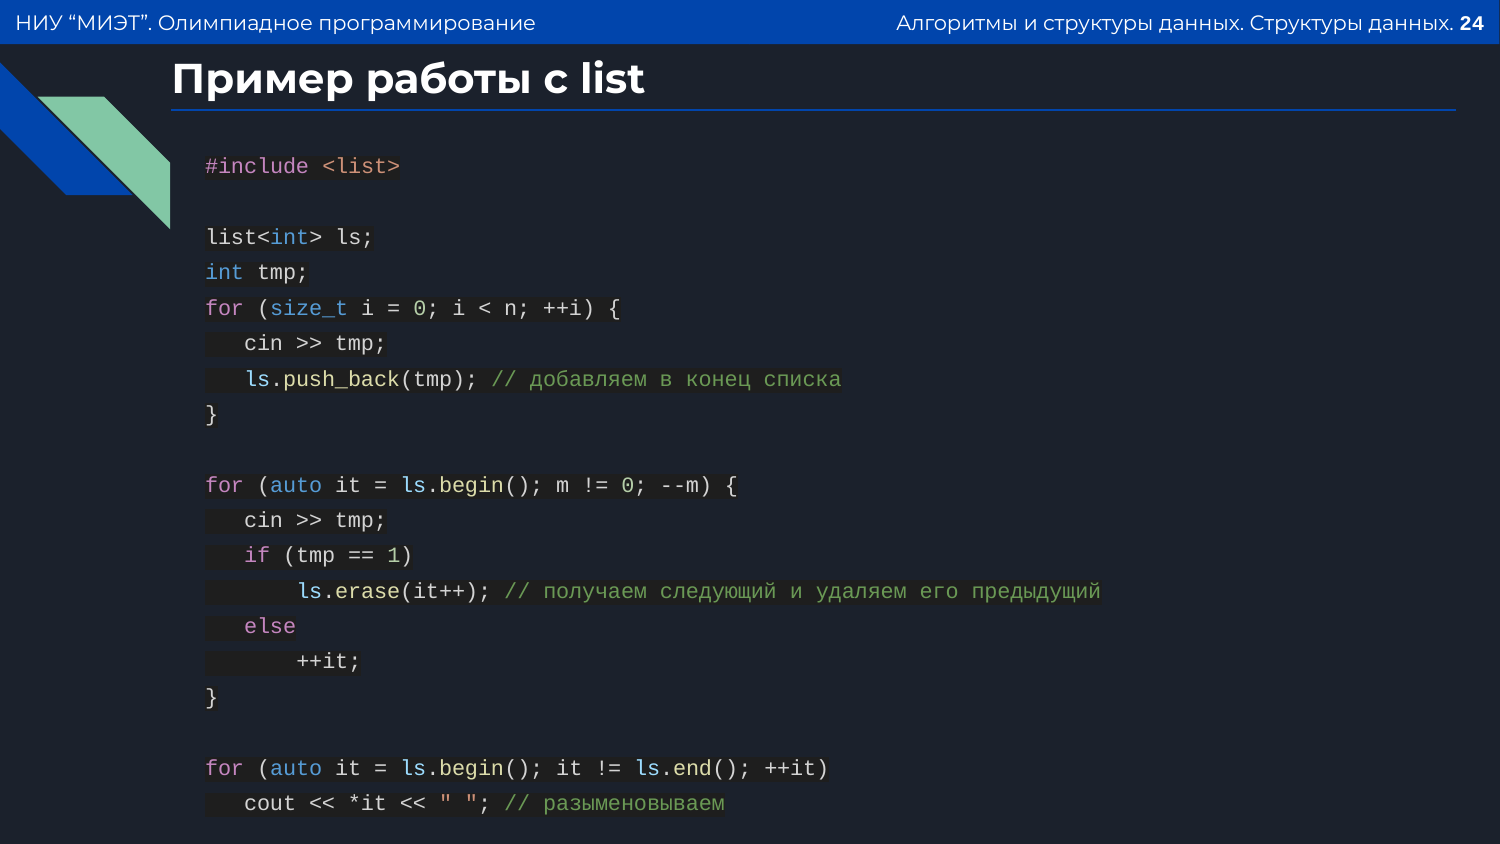

# Пример работы с list
#include <list>

list<int> ls;
int tmp;
for (size_t i = 0; i < n; ++i) {
   cin >> tmp;
   ls.push_back(tmp); // добавляем в конец списка
}

for (auto it = ls.begin(); m != 0; --m) {
   cin >> tmp;
   if (tmp == 1)
       ls.erase(it++); // получаем следующий и удаляем его предыдущий
   else
       ++it;
}

for (auto it = ls.begin(); it != ls.end(); ++it)
   cout << *it << " "; // разыменовываем